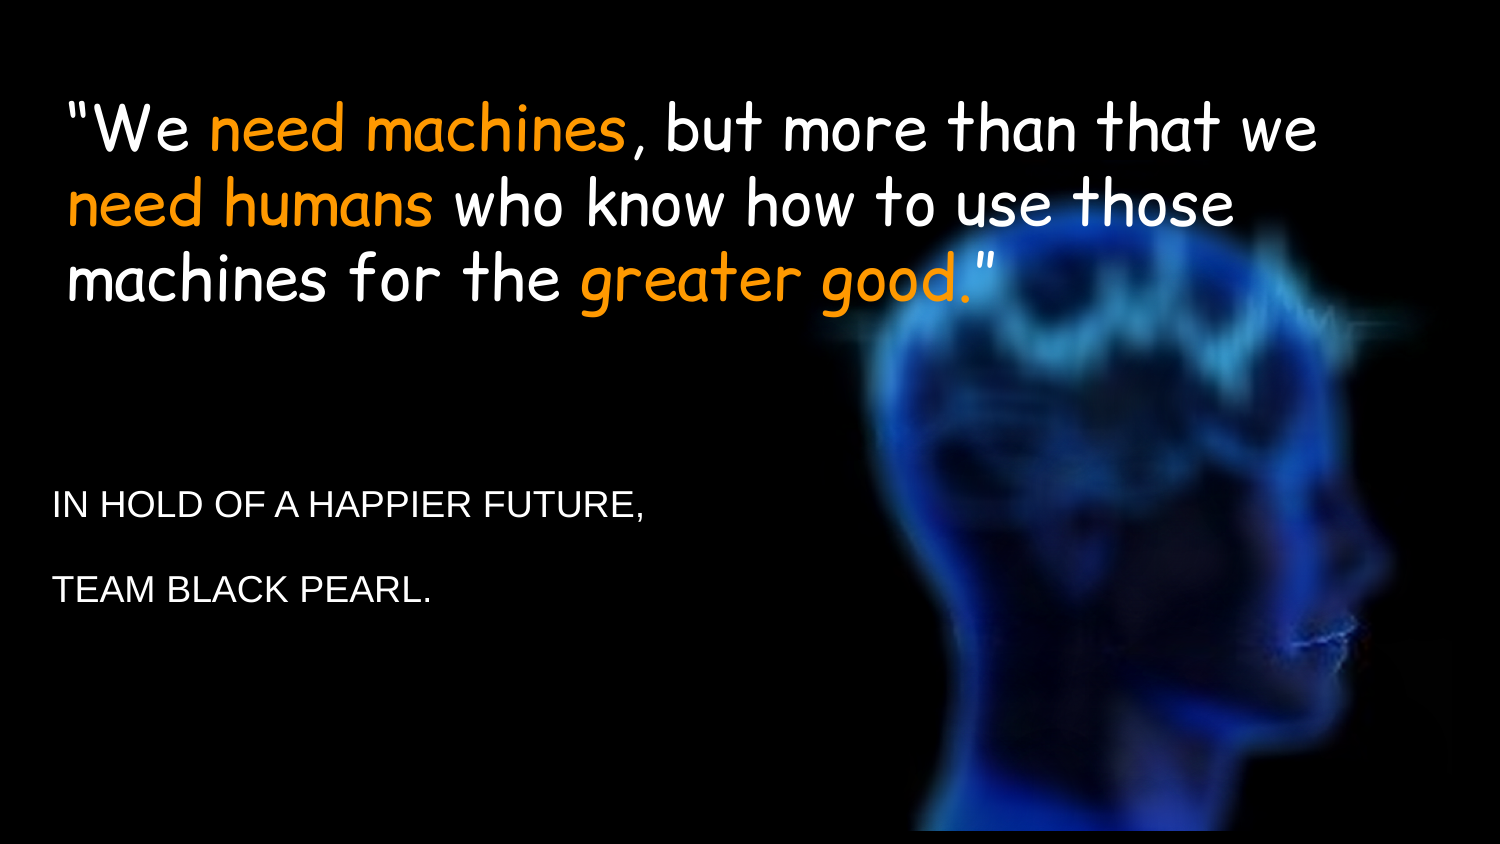

# “We need machines, but more than that we need humans who know how to use those machines for the greater good.”

IN HOLD OF A HAPPIER FUTURE,
TEAM BLACK PEARL.